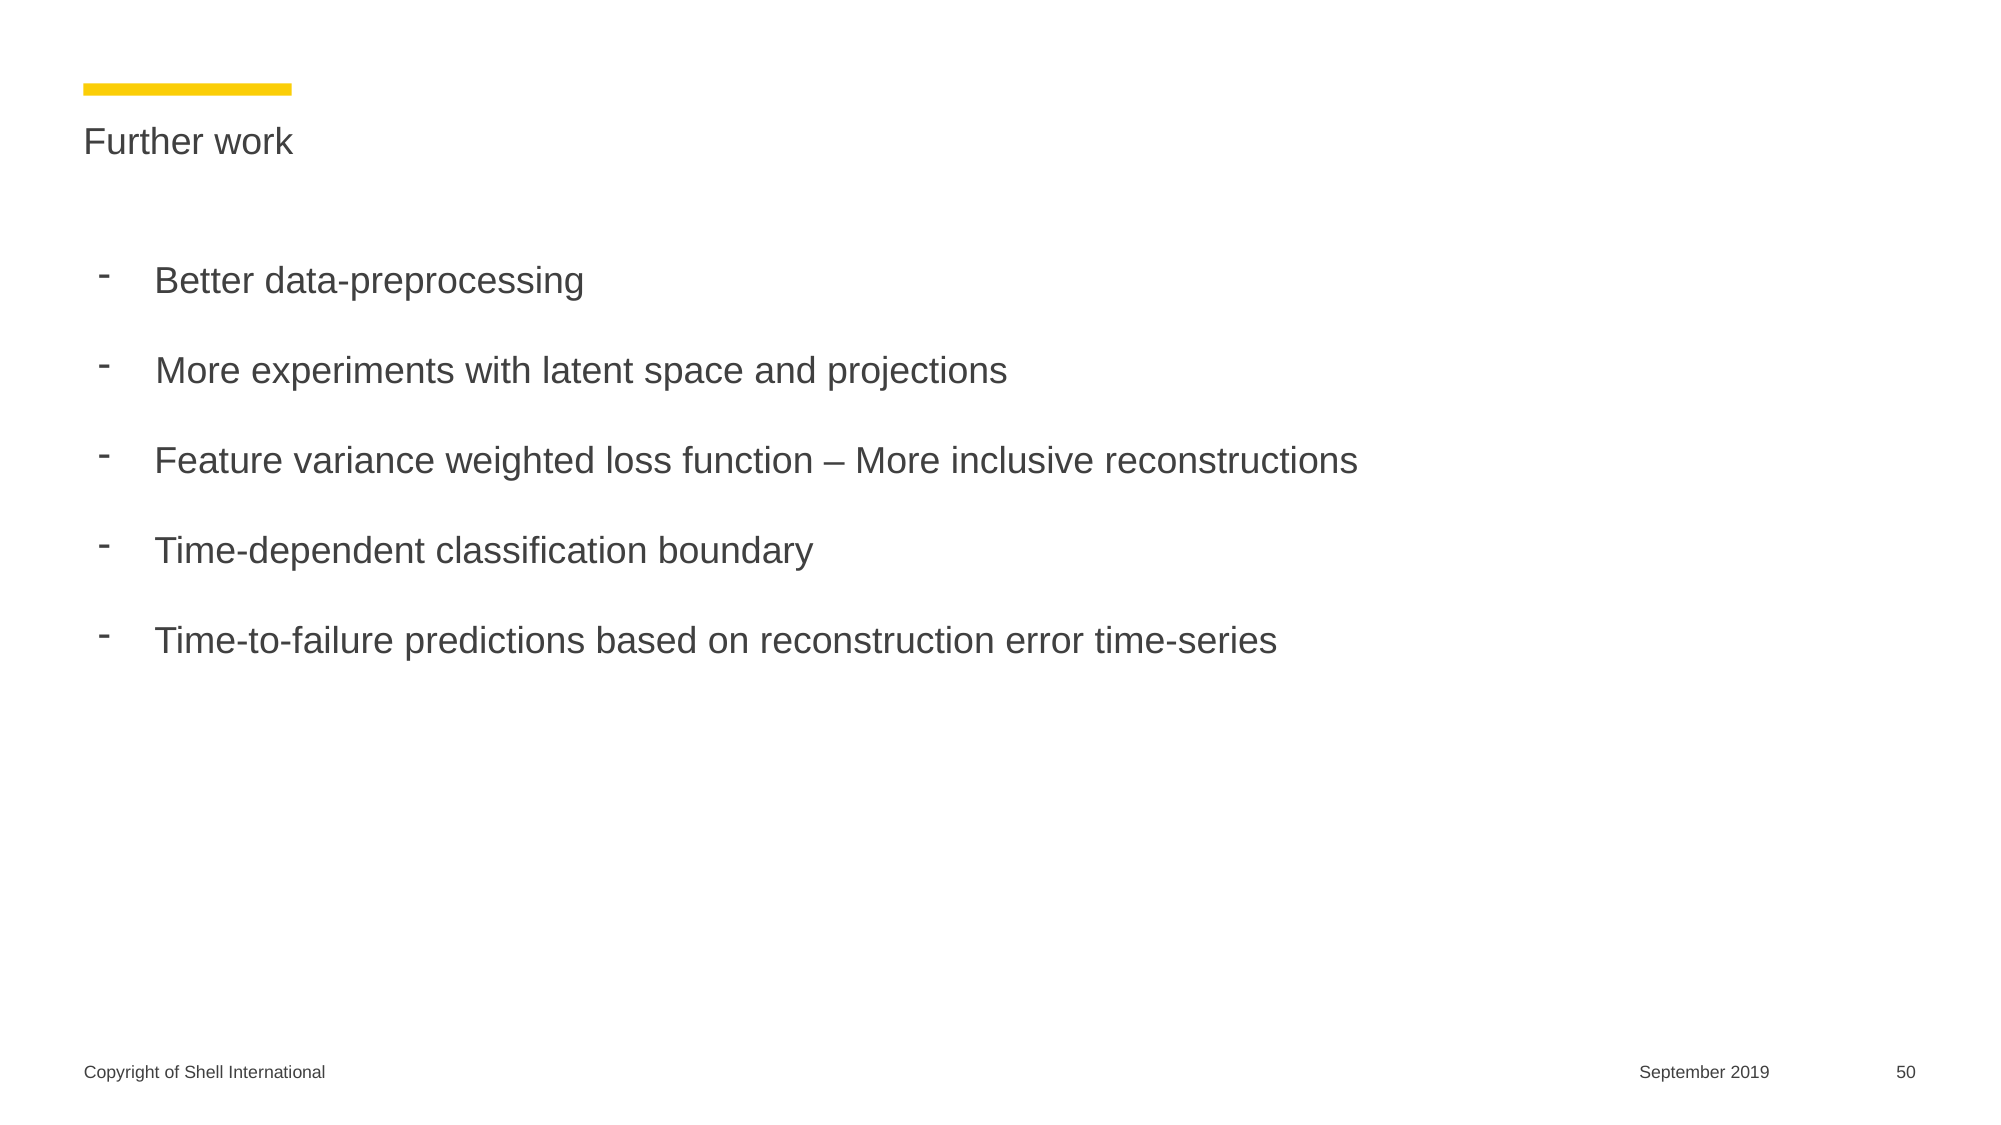

# Further work

Better data-preprocessing

 More experiments with latent space and projections

Feature variance weighted loss function – More inclusive reconstructions

Time-dependent classification boundary

Time-to-failure predictions based on reconstruction error time-series

50
September 2019